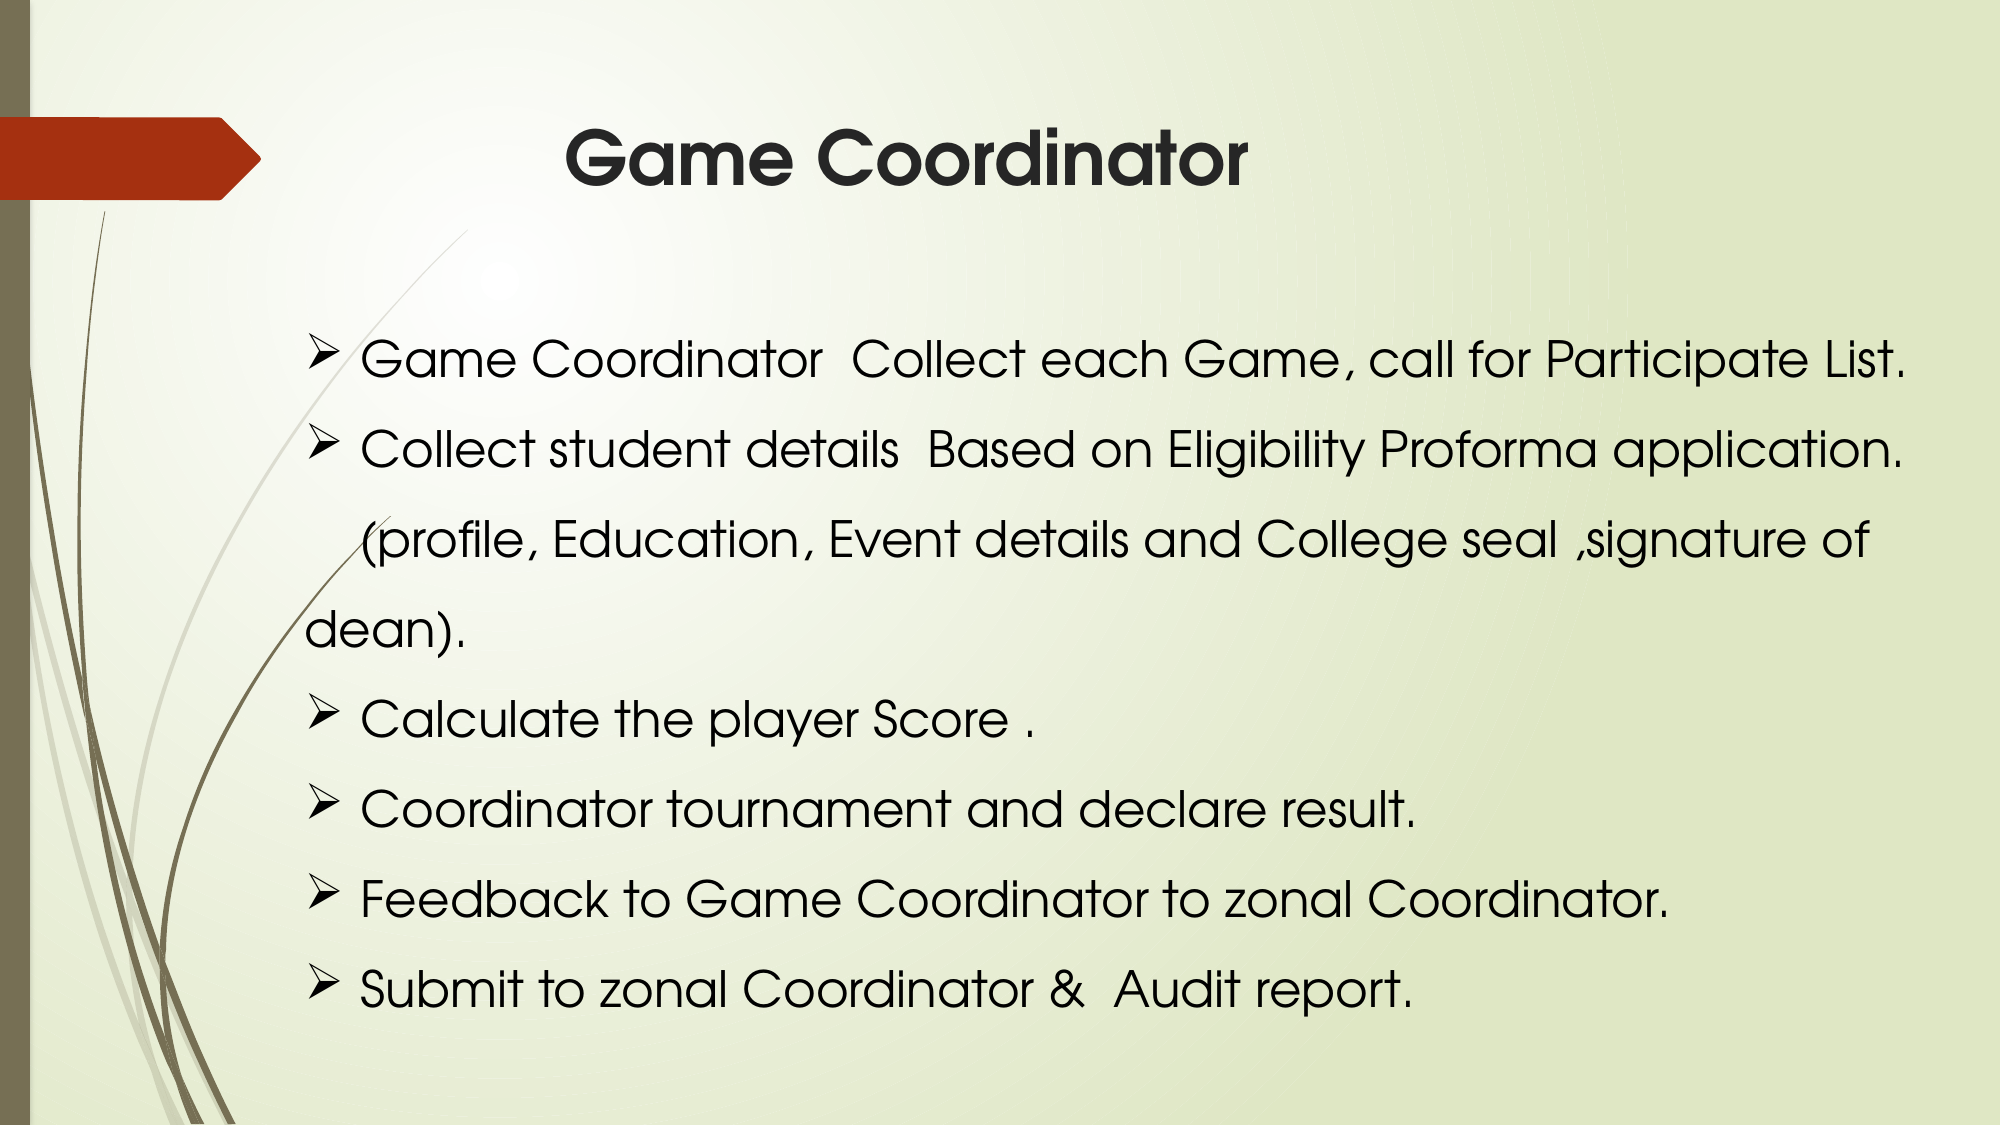

# Game Coordinator
Game Coordinator  Collect each Game, call for Participate List.
Collect student details  Based on Eligibility Proforma application.
    (profile, Education, Event details and College seal ,signature of dean).
Calculate the player Score .
Coordinator tournament and declare result.
Feedback to Game Coordinator to zonal Coordinator.
Submit to zonal Coordinator &  Audit report.